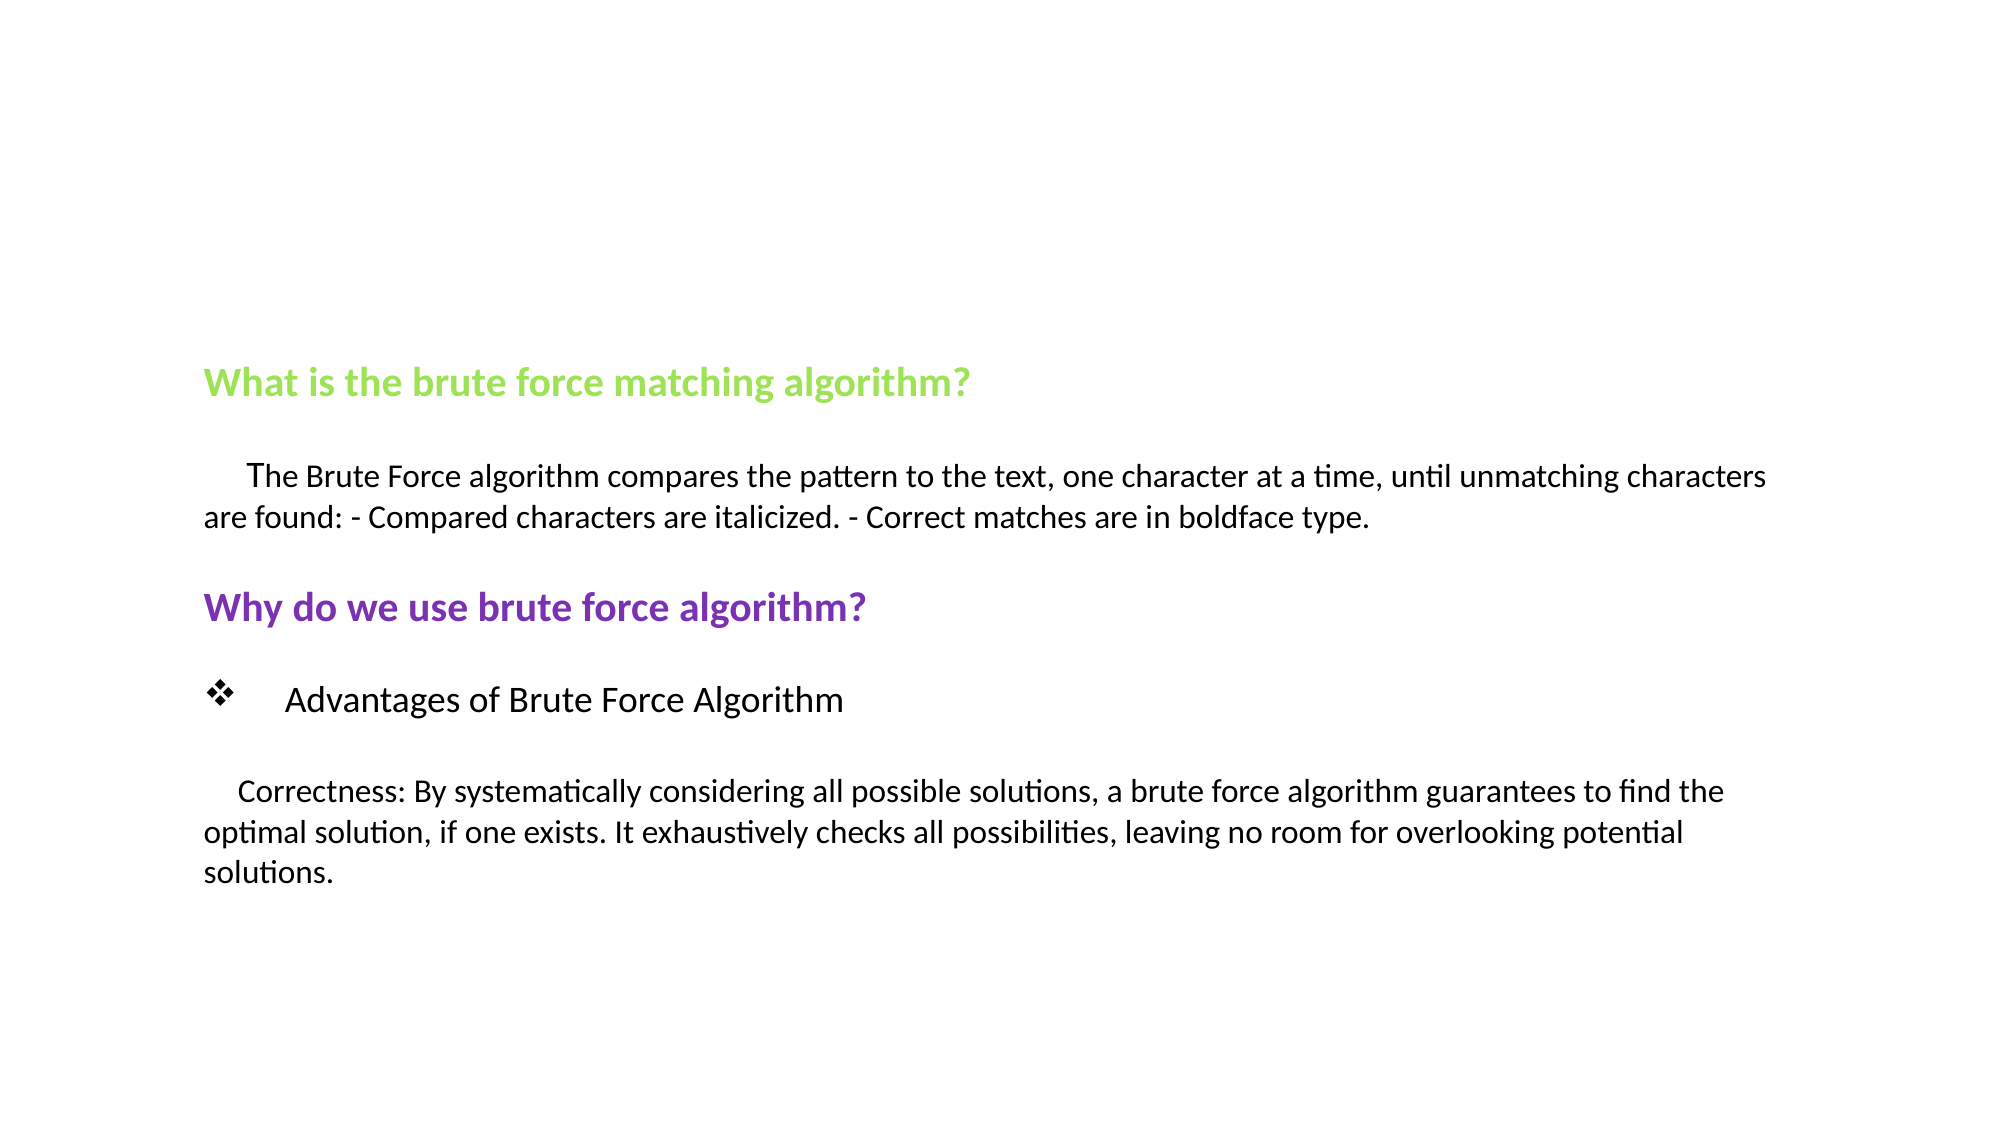

What is the brute force matching algorithm?

     The Brute Force algorithm compares the pattern to the text, one character at a time, until unmatching characters are found: - Compared characters are italicized. - Correct matches are in boldface type.

Why do we use brute force algorithm?

    Advantages of Brute Force Algorithm

    Correctness: By systematically considering all possible solutions, a brute force algorithm guarantees to find the optimal solution, if one exists. It exhaustively checks all possibilities, leaving no room for overlooking potential solutions.